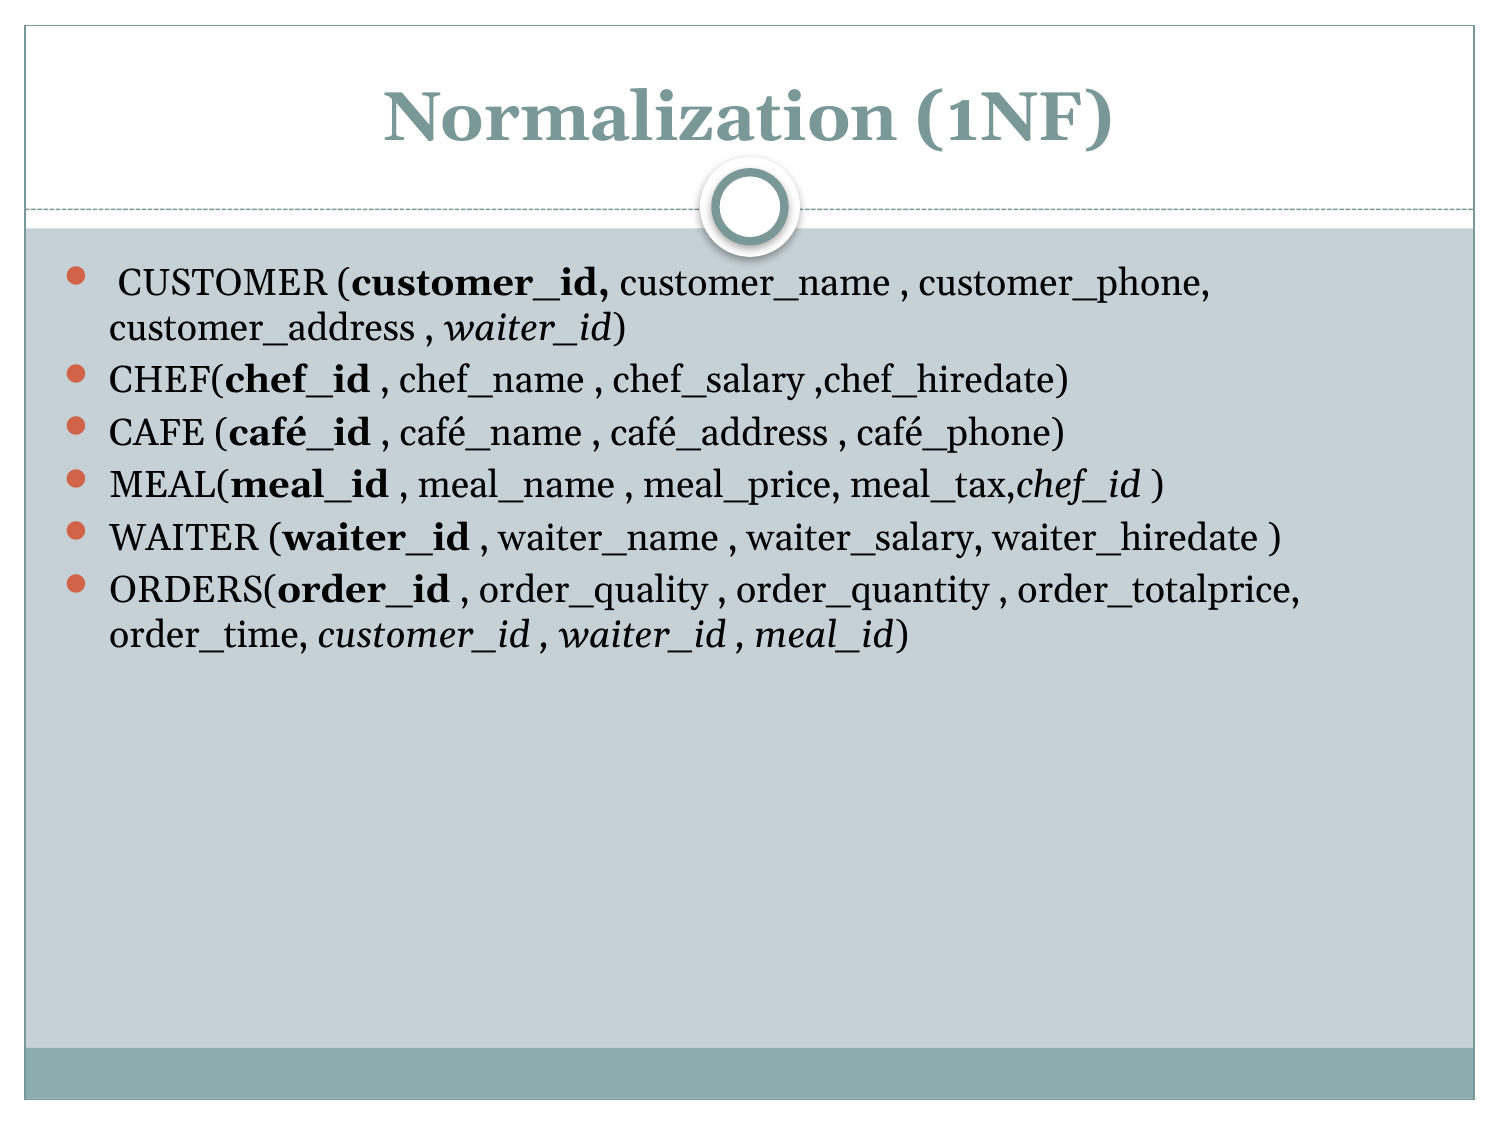

# Normalization (1NF)
 CUSTOMER (customer_id, customer_name , customer_phone, customer_address , waiter_id)
CHEF(chef_id , chef_name , chef_salary ,chef_hiredate)
CAFE (café_id , café_name , café_address , café_phone)
MEAL(meal_id , meal_name , meal_price, meal_tax,chef_id )
WAITER (waiter_id , waiter_name , waiter_salary, waiter_hiredate )
ORDERS(order_id , order_quality , order_quantity , order_totalprice, order_time, customer_id , waiter_id , meal_id)